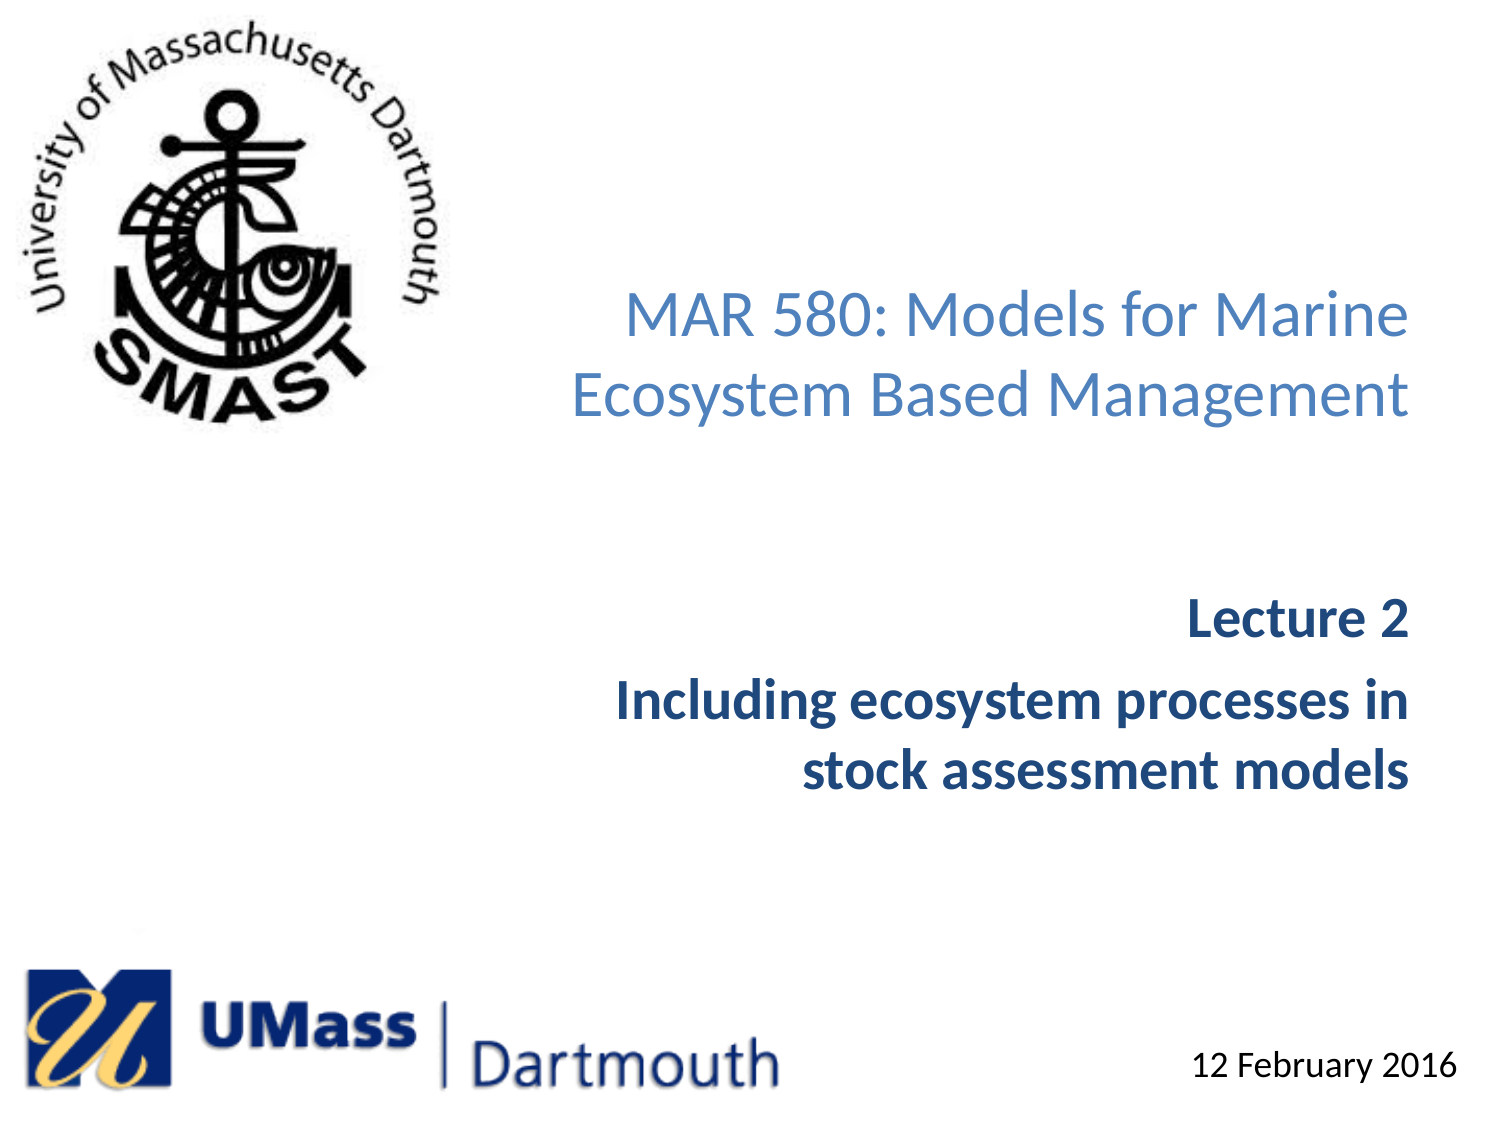

# MAR 580: Models for Marine Ecosystem Based Management
Lecture 2
Including ecosystem processes in stock assessment models
12 February 2016